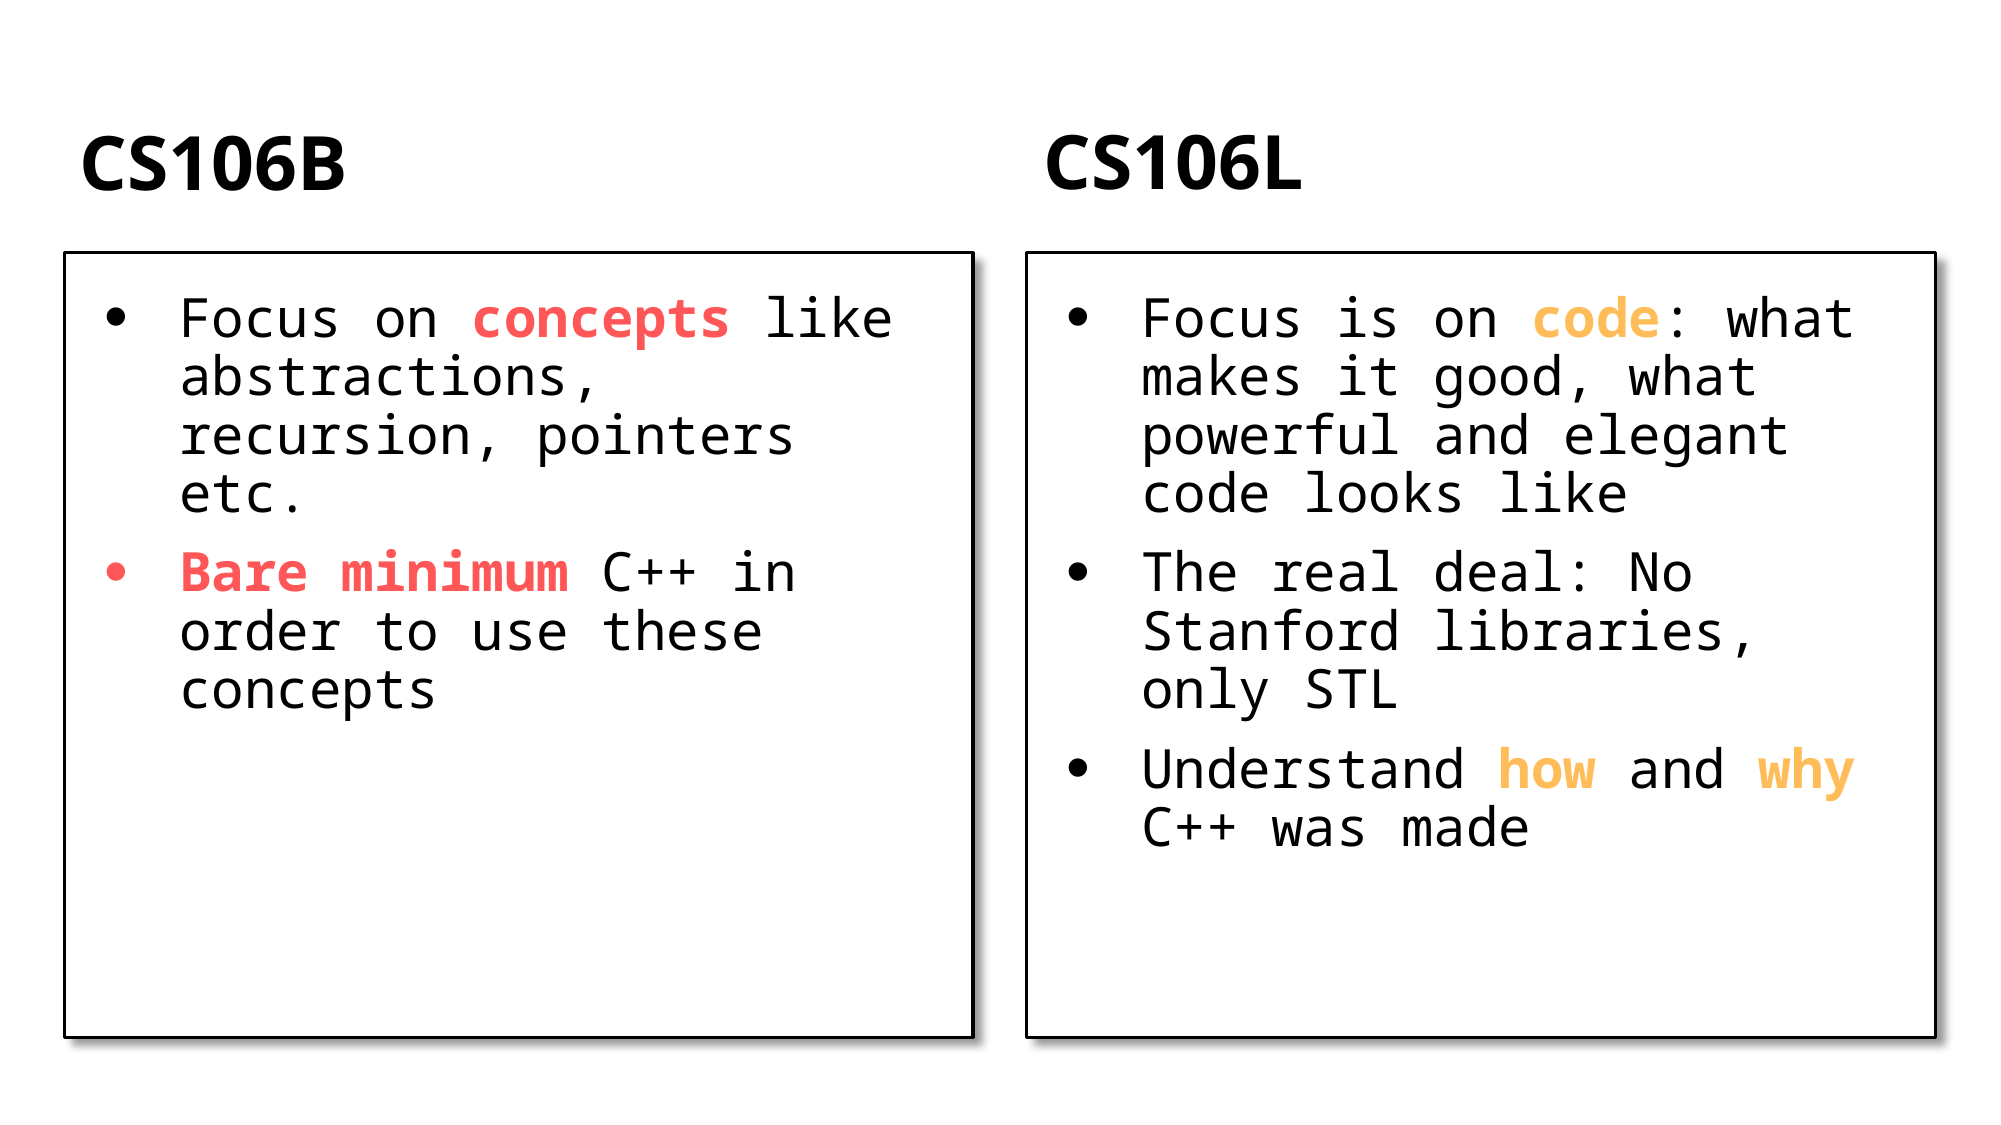

CS106L
# CS106B
Focus on concepts like abstractions, recursion, pointers etc.
Bare minimum C++ in order to use these concepts
Focus is on code: what makes it good, what powerful and elegant code looks like
The real deal: No Stanford libraries, only STL
Understand how and why C++ was made